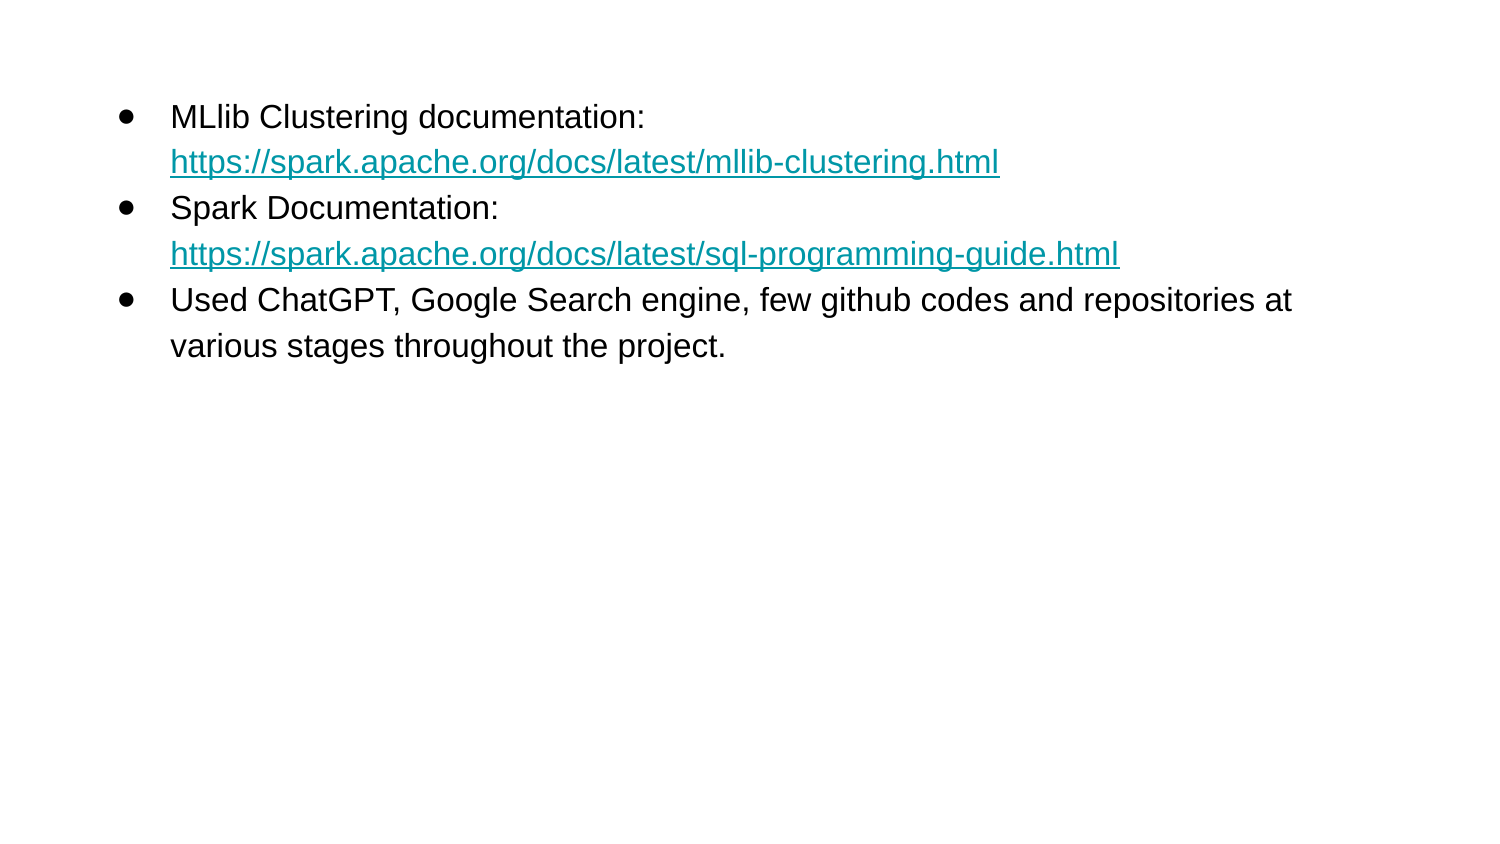

# MLlib Clustering documentation: https://spark.apache.org/docs/latest/mllib-clustering.html
Spark Documentation: https://spark.apache.org/docs/latest/sql-programming-guide.html
Used ChatGPT, Google Search engine, few github codes and repositories at various stages throughout the project.